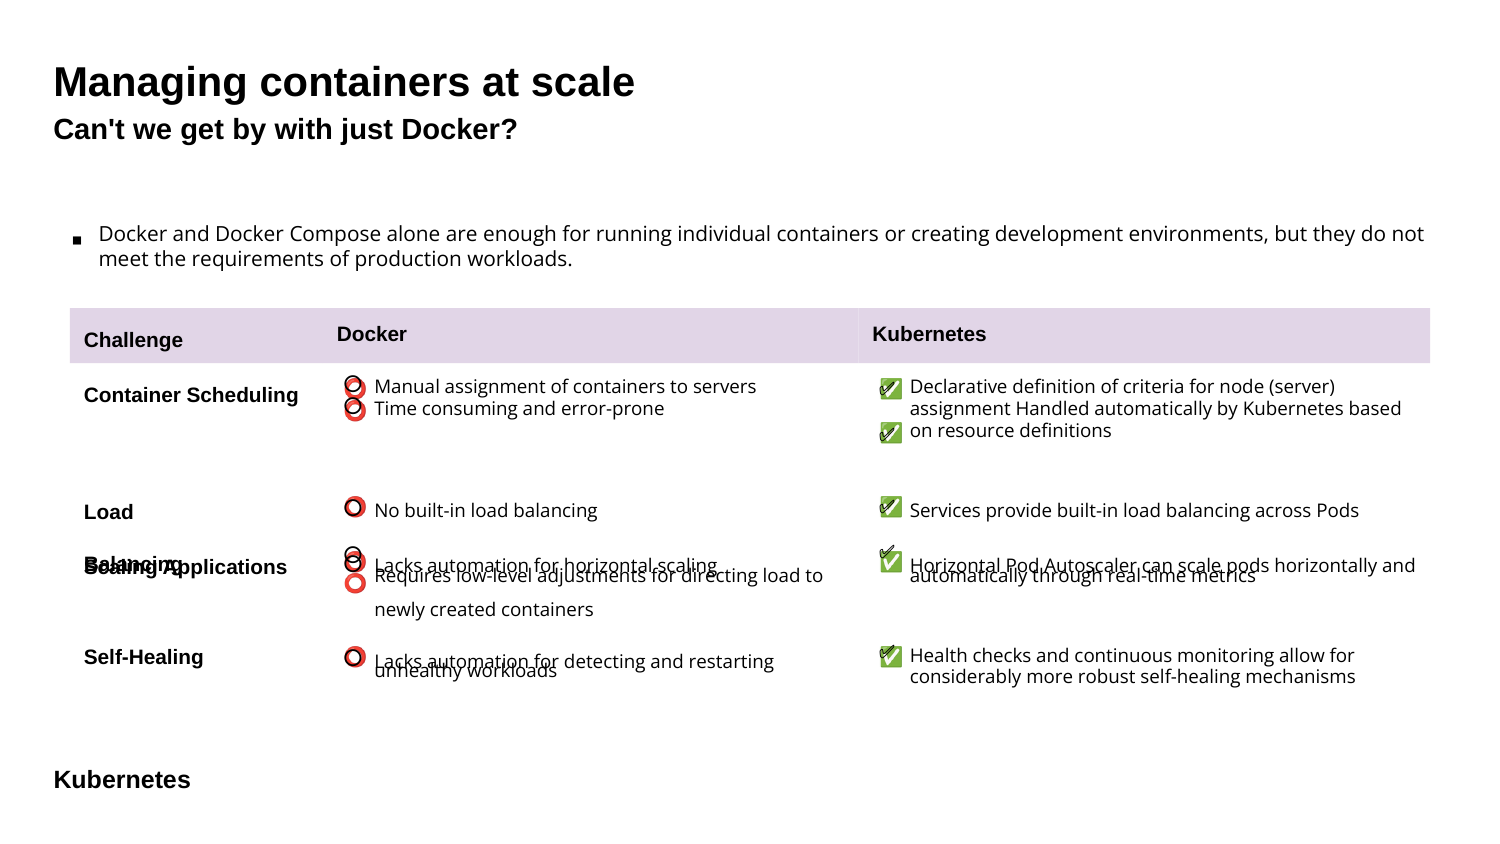

Managing containers at scale
Can't we get by with just Docker?

Docker and Docker Compose alone are enough for running individual containers or creating development environments, but they do not meet the requirements of production workloads.
■

Challenge
Docker
Kubernetes
✅ ✅
Container Scheduling
⭕ ⭕
Manual assignment of containers to servers Time consuming and error-prone
Declarative deﬁnition of criteria for node (server) assignment Handled automatically by Kubernetes based on resource deﬁnitions

⭕
⭕
⭕
✅ ✅
Load Balancing
No built-in load balancing
Services provide built-in load balancing across Pods

Scaling Applications
Lacks automation for horizontal scaling
Requires low-level adjustments for directing load to
newly created containers
Horizontal Pod Autoscaler can scale pods horizontally and
automatically through real-time metrics

⭕
Lacks automation for detecting and restarting
unhealthy workloads
✅
Self-Healing
Health checks and continuous monitoring allow for considerably more robust self-healing mechanisms

Kubernetes